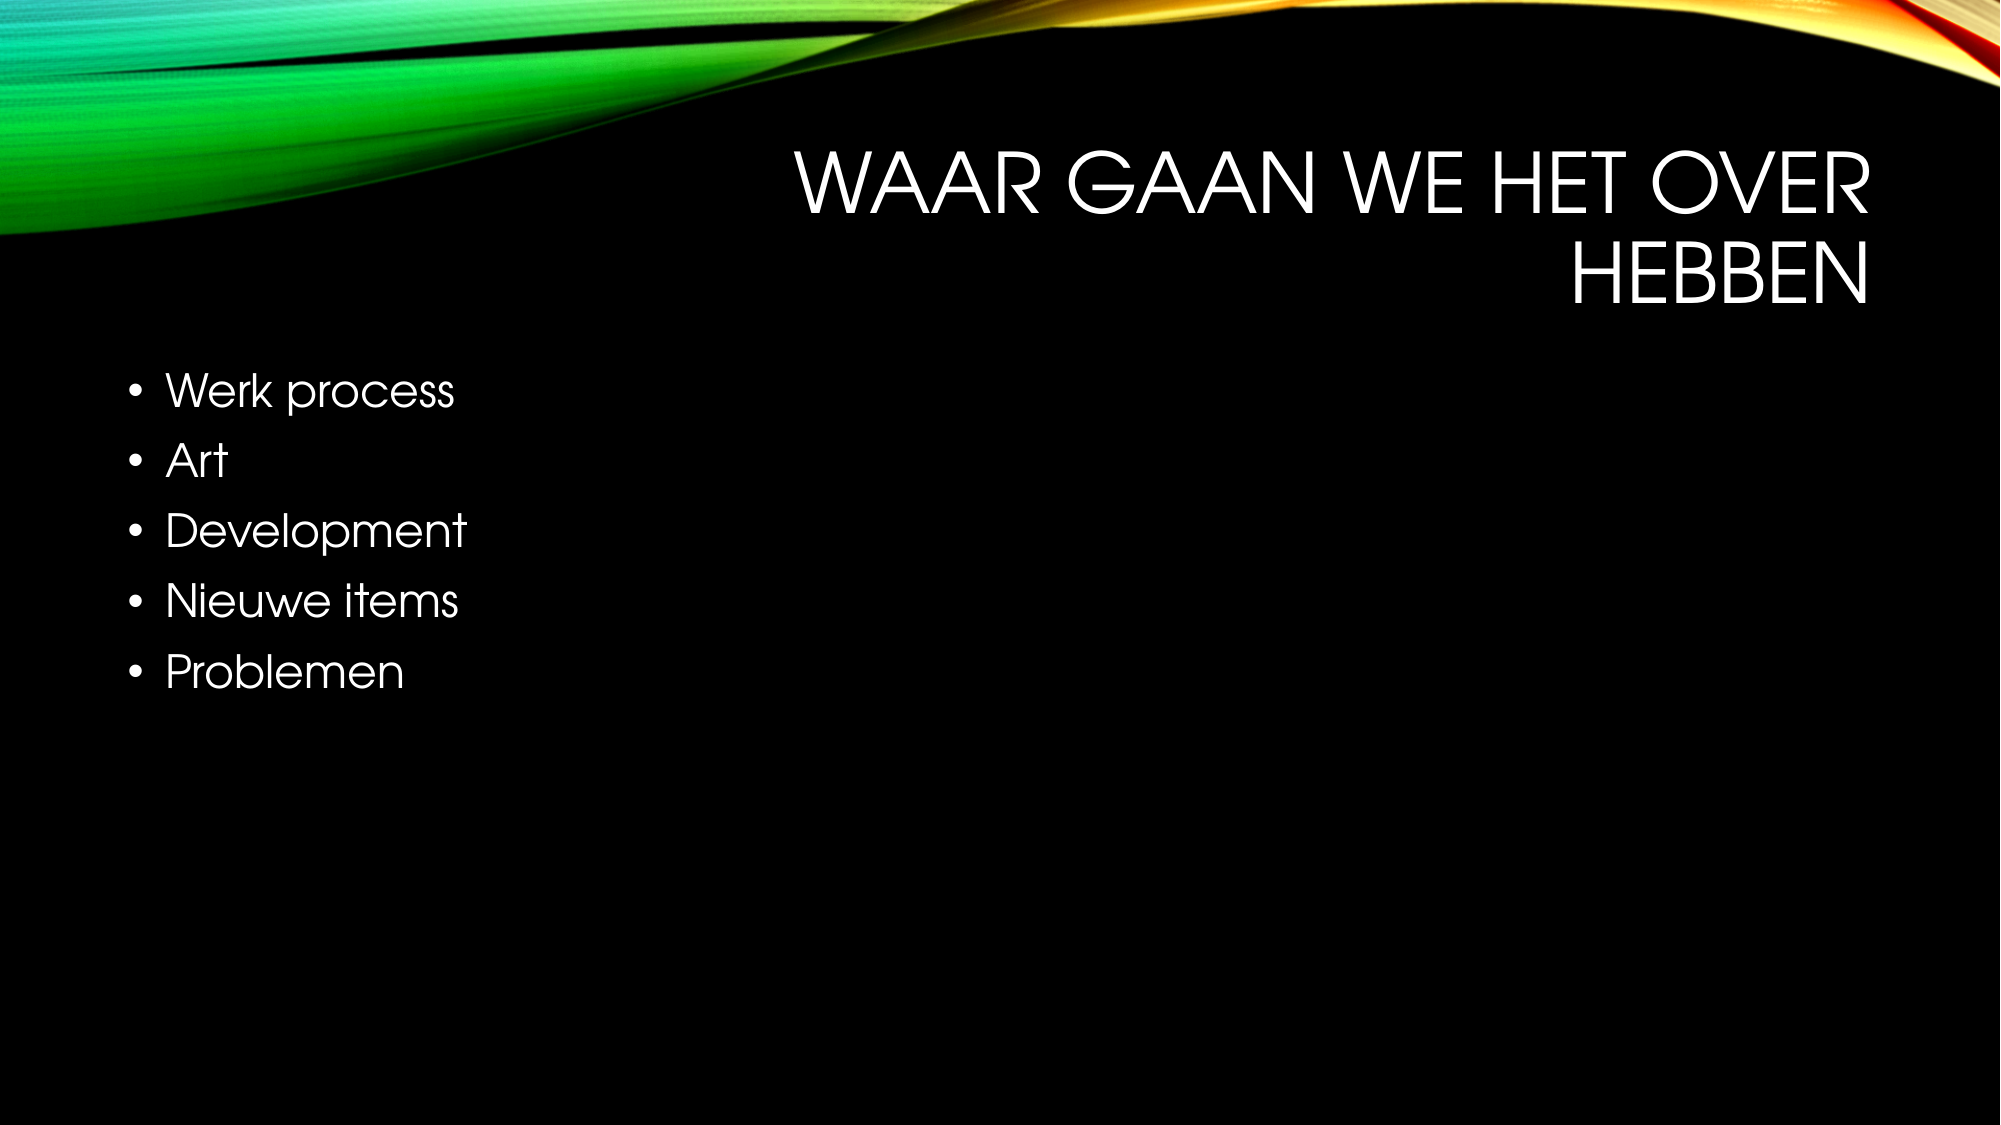

# Waar gaan we het over hebben
Werk process
Art
Development
Nieuwe items
Problemen